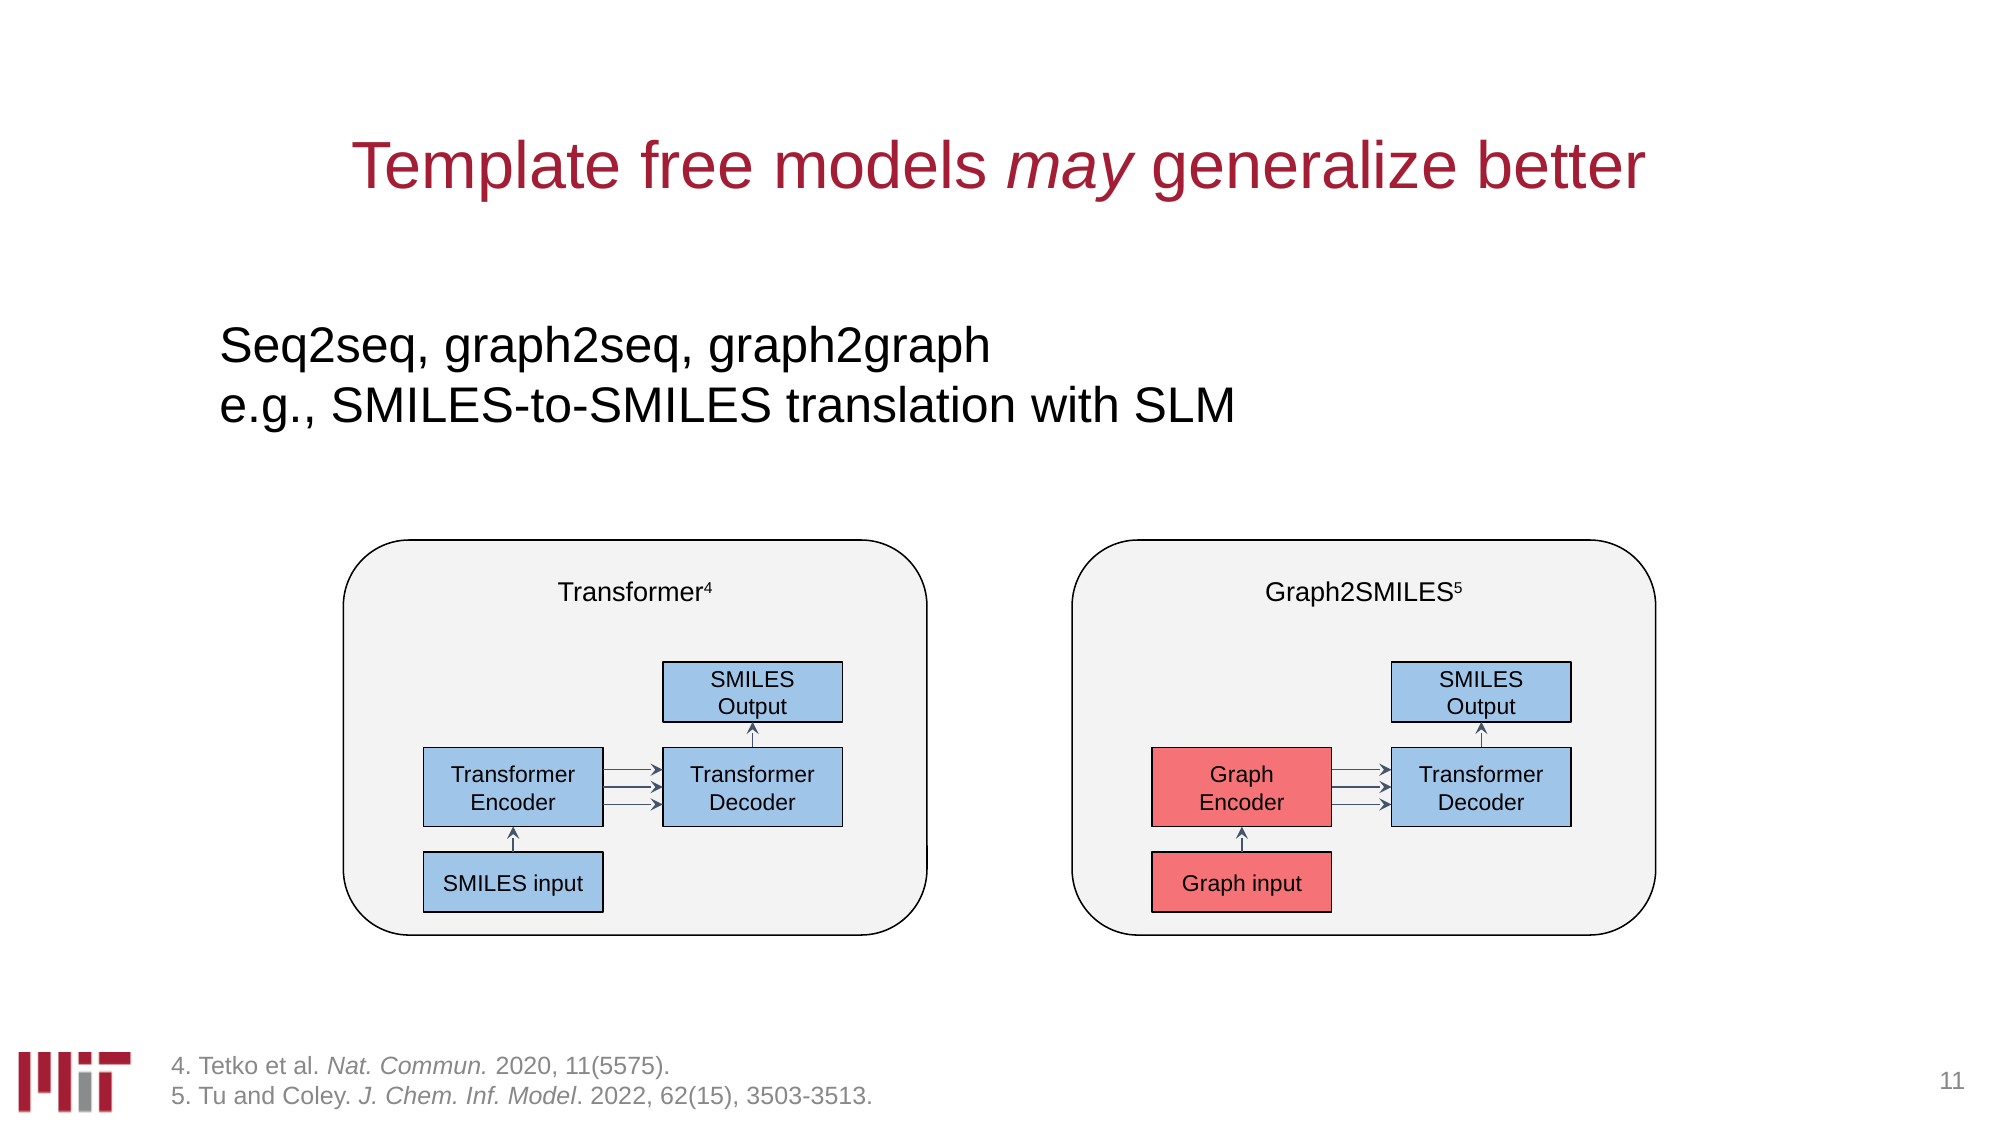

# Template free models may generalize better
	Seq2seq, graph2seq, graph2graph
	e.g., SMILES-to-SMILES translation with SLM

Transformer4
Graph2SMILES5
SMILES Output
SMILES Output
Transformer Encoder
Graph Encoder
Transformer Decoder
Transformer Decoder
SMILES input
Graph input
4. Tetko et al. Nat. Commun. 2020, 11(5575).
5. Tu and Coley. J. Chem. Inf. Model. 2022, 62(15), 3503-3513.
11